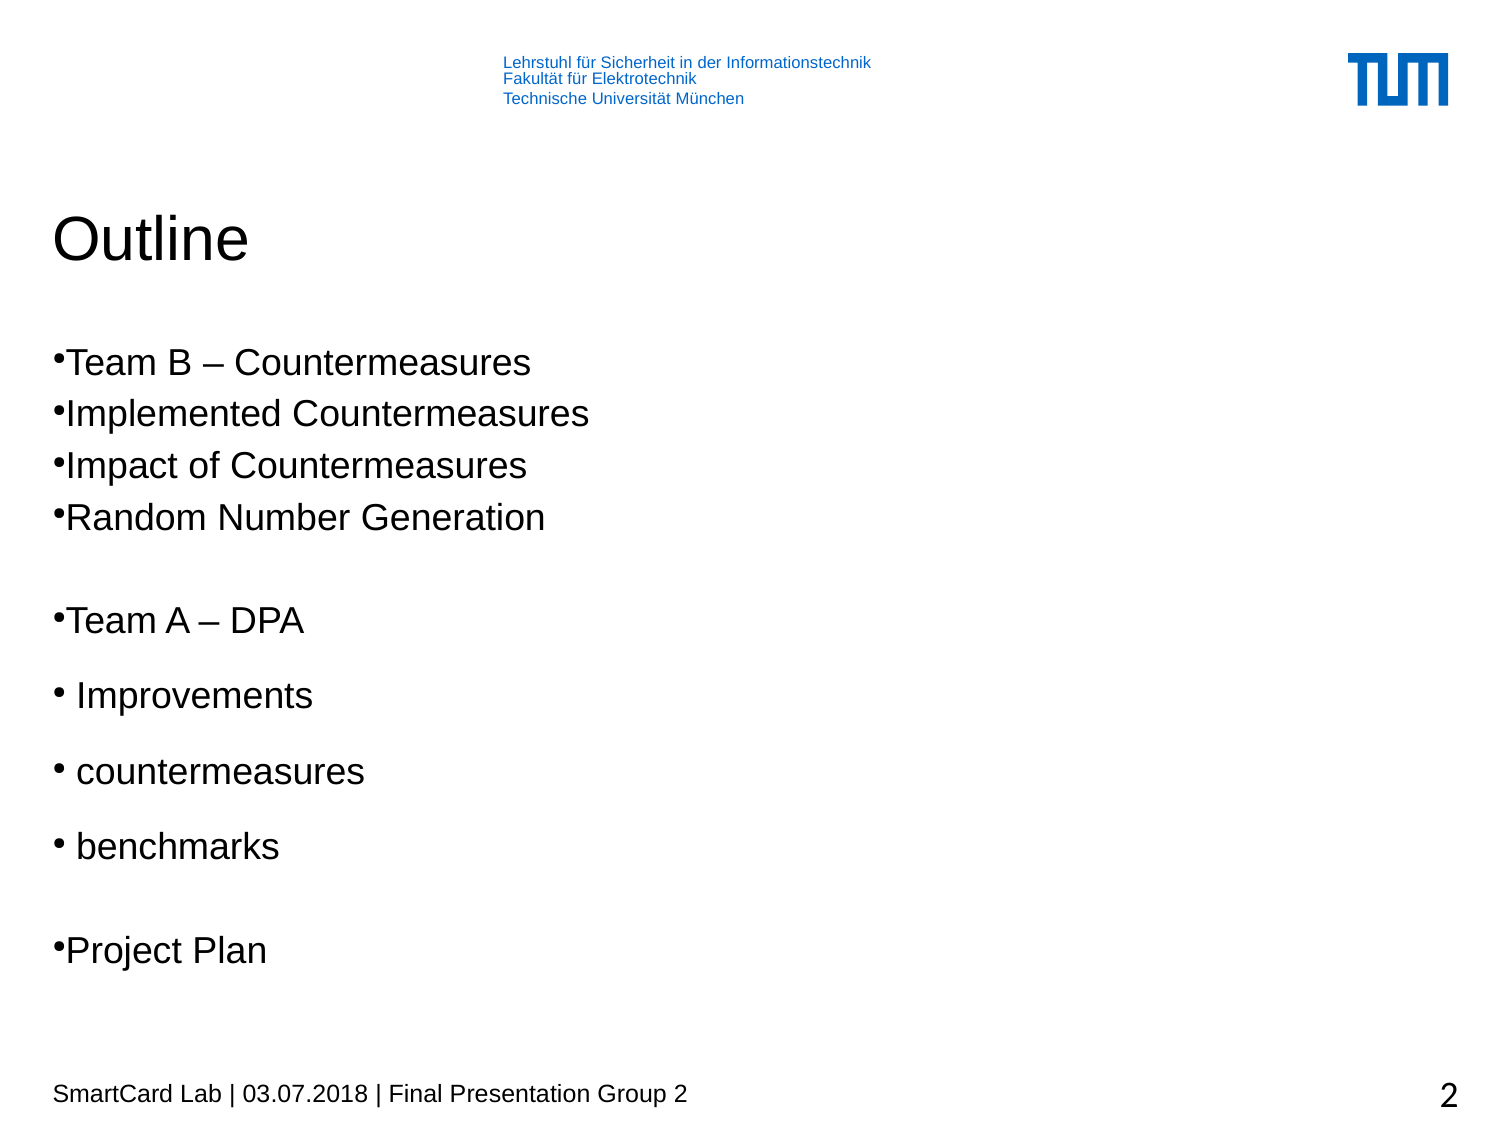

Outline
Team B – Countermeasures
Implemented Countermeasures
Impact of Countermeasures
Random Number Generation

Team A – DPA
 Improvements
 countermeasures
 benchmarks

Project Plan
SmartCard Lab | 03.07.2018 | Final Presentation Group 2
2